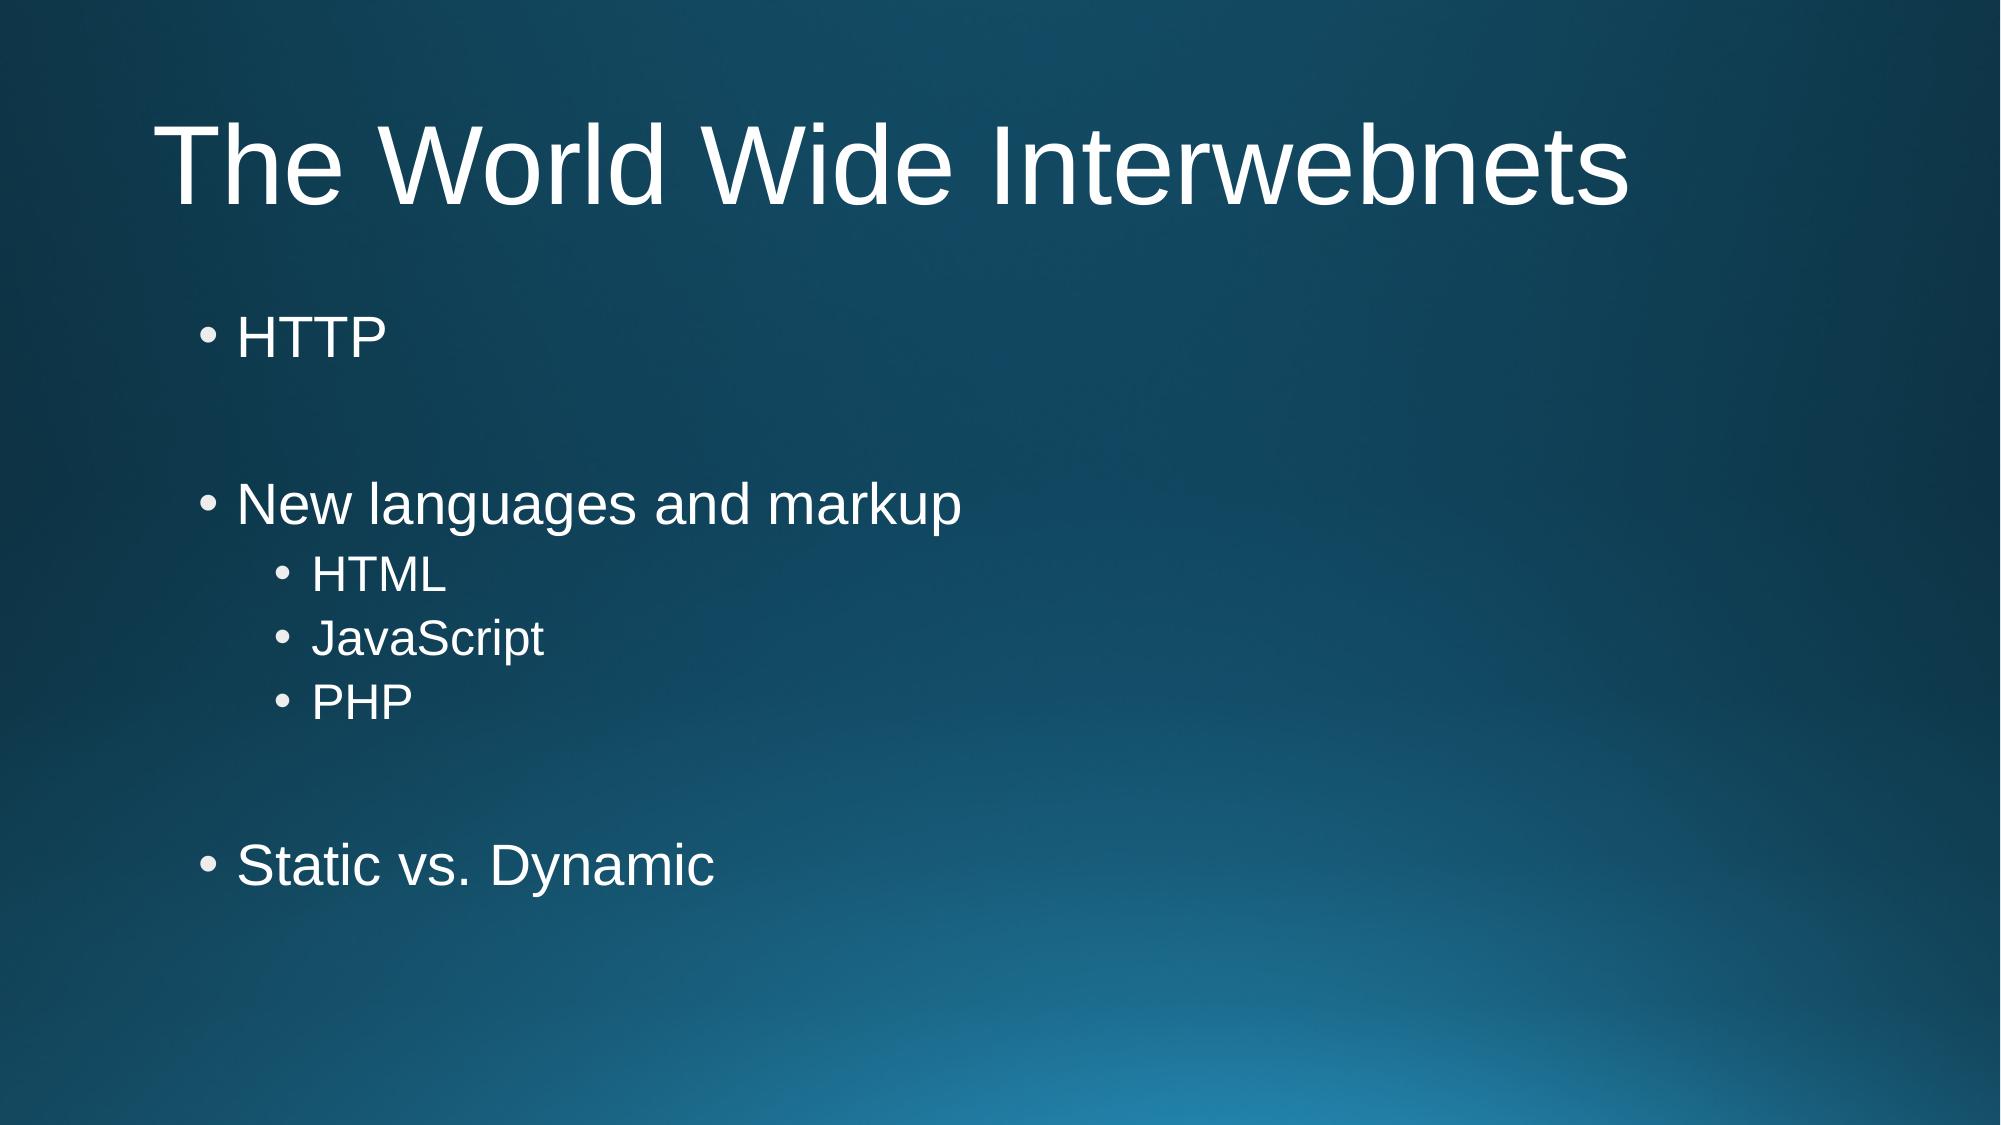

# The World Wide Interwebnets
HTTP

New languages and markup
HTML
JavaScript
PHP

Static vs. Dynamic